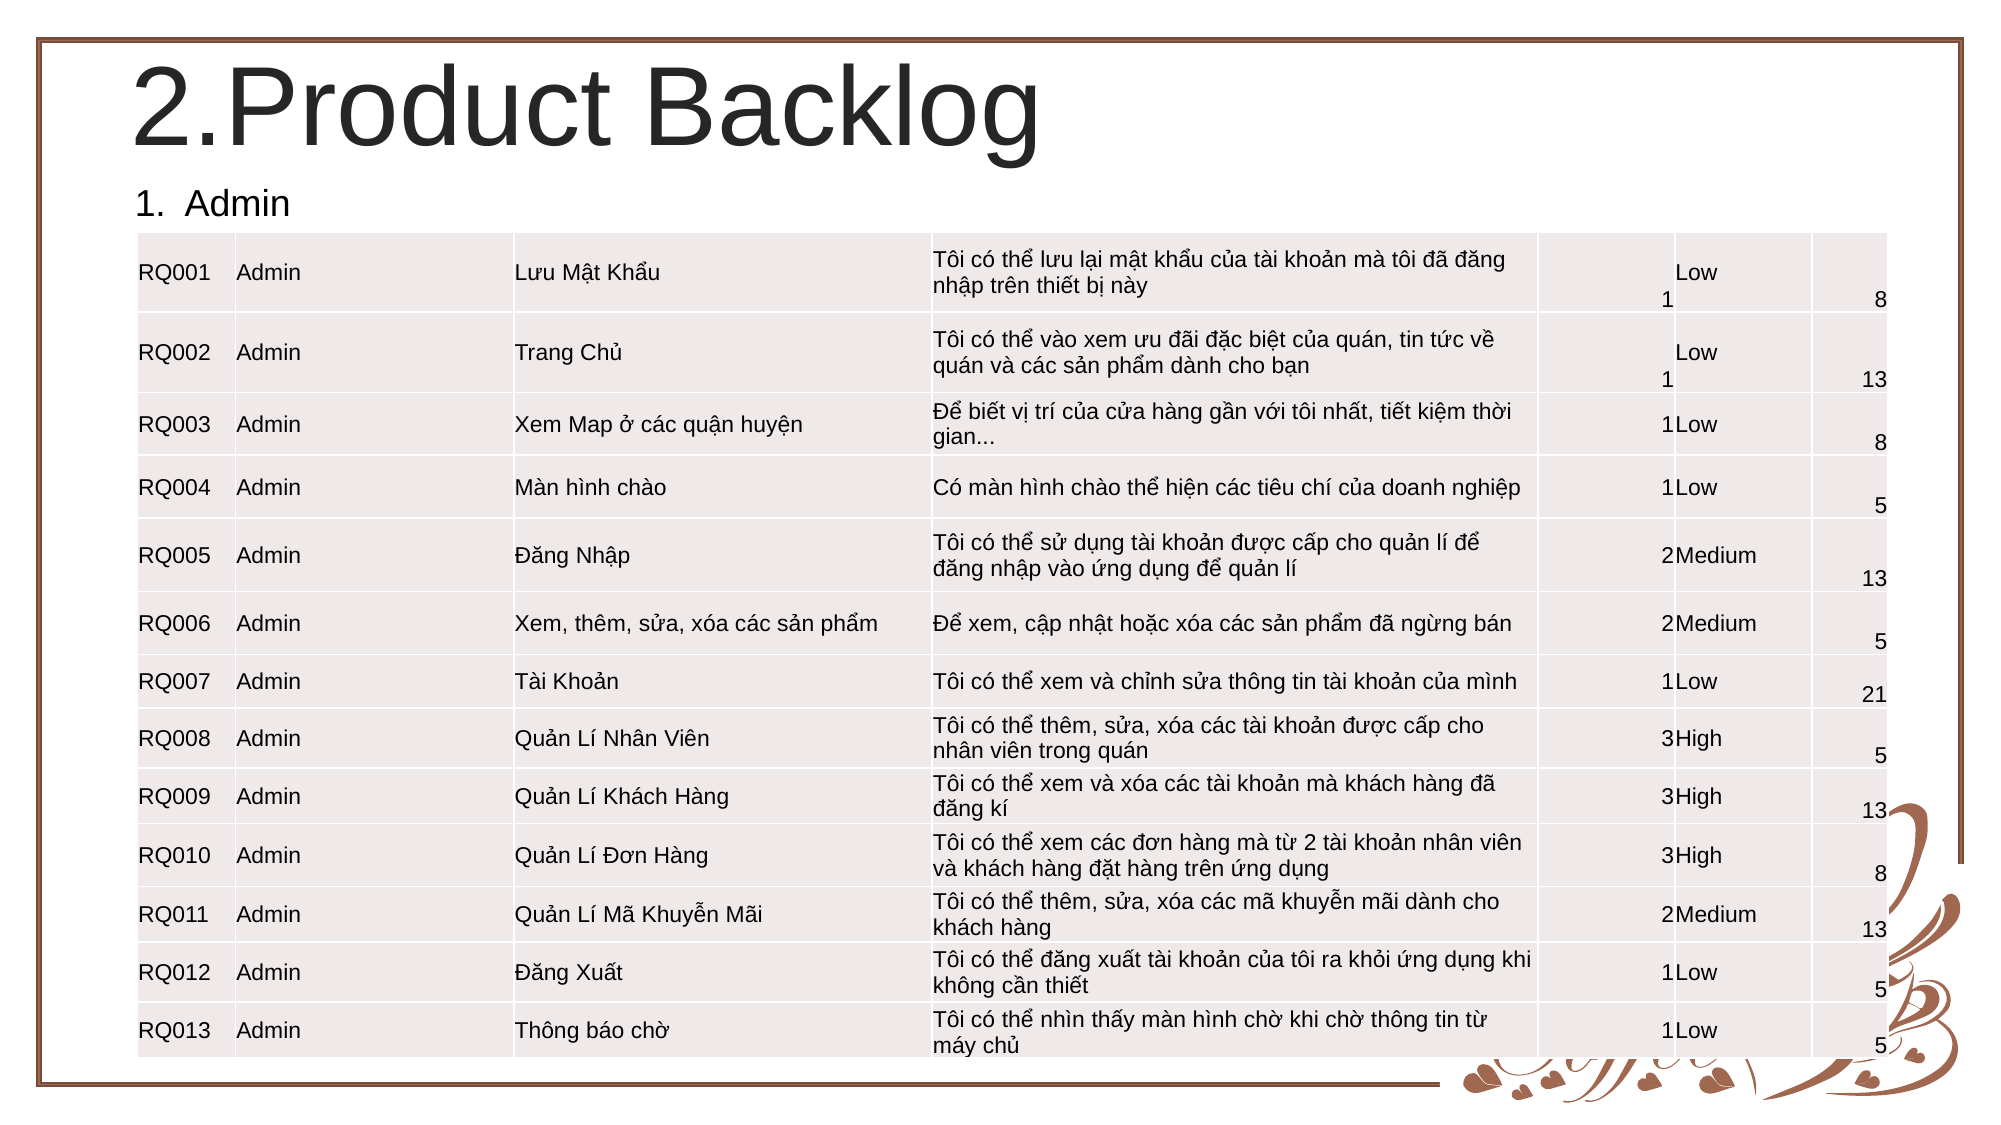

2.Product Backlog
1.  Admin
| RQ001 | Admin | Lưu Mật Khẩu | Tôi có thể lưu lại mật khẩu của tài khoản mà tôi đã đăng nhập trên thiết bị này | 1 | Low | 8 |
| --- | --- | --- | --- | --- | --- | --- |
| RQ002 | Admin | Trang Chủ | Tôi có thể vào xem ưu đãi đặc biệt của quán, tin tức về quán và các sản phẩm dành cho bạn | 1 | Low | 13 |
| RQ003 | Admin | Xem Map ở các quận huyện | Để biết vị trí của cửa hàng gần với tôi nhất, tiết kiệm thời gian... | 1 | Low | 8 |
| RQ004 | Admin | Màn hình chào | Có màn hình chào thể hiện các tiêu chí của doanh nghiệp | 1 | Low | 5 |
| RQ005 | Admin | Đăng Nhập | Tôi có thể sử dụng tài khoản được cấp cho quản lí để đăng nhập vào ứng dụng để quản lí | 2 | Medium | 13 |
| RQ006 | Admin | Xem, thêm, sửa, xóa các sản phẩm | Để xem, cập nhật hoặc xóa các sản phẩm đã ngừng bán | 2 | Medium | 5 |
| RQ007 | Admin | Tài Khoản | Tôi có thể xem và chỉnh sửa thông tin tài khoản của mình | 1 | Low | 21 |
| RQ008 | Admin | Quản Lí Nhân Viên | Tôi có thể thêm, sửa, xóa các tài khoản được cấp cho nhân viên trong quán | 3 | High | 5 |
| RQ009 | Admin | Quản Lí Khách Hàng | Tôi có thể xem và xóa các tài khoản mà khách hàng đã đăng kí | 3 | High | 13 |
| RQ010 | Admin | Quản Lí Đơn Hàng | Tôi có thể xem các đơn hàng mà từ 2 tài khoản nhân viên và khách hàng đặt hàng trên ứng dụng | 3 | High | 8 |
| RQ011 | Admin | Quản Lí Mã Khuyễn Mãi | Tôi có thể thêm, sửa, xóa các mã khuyễn mãi dành cho khách hàng | 2 | Medium | 13 |
| RQ012 | Admin | Đăng Xuất | Tôi có thể đăng xuất tài khoản của tôi ra khỏi ứng dụng khi không cần thiết | 1 | Low | 5 |
| RQ013 | Admin | Thông báo chờ | Tôi có thể nhìn thấy màn hình chờ khi chờ thông tin từ máy chủ | 1 | Low | 5 |